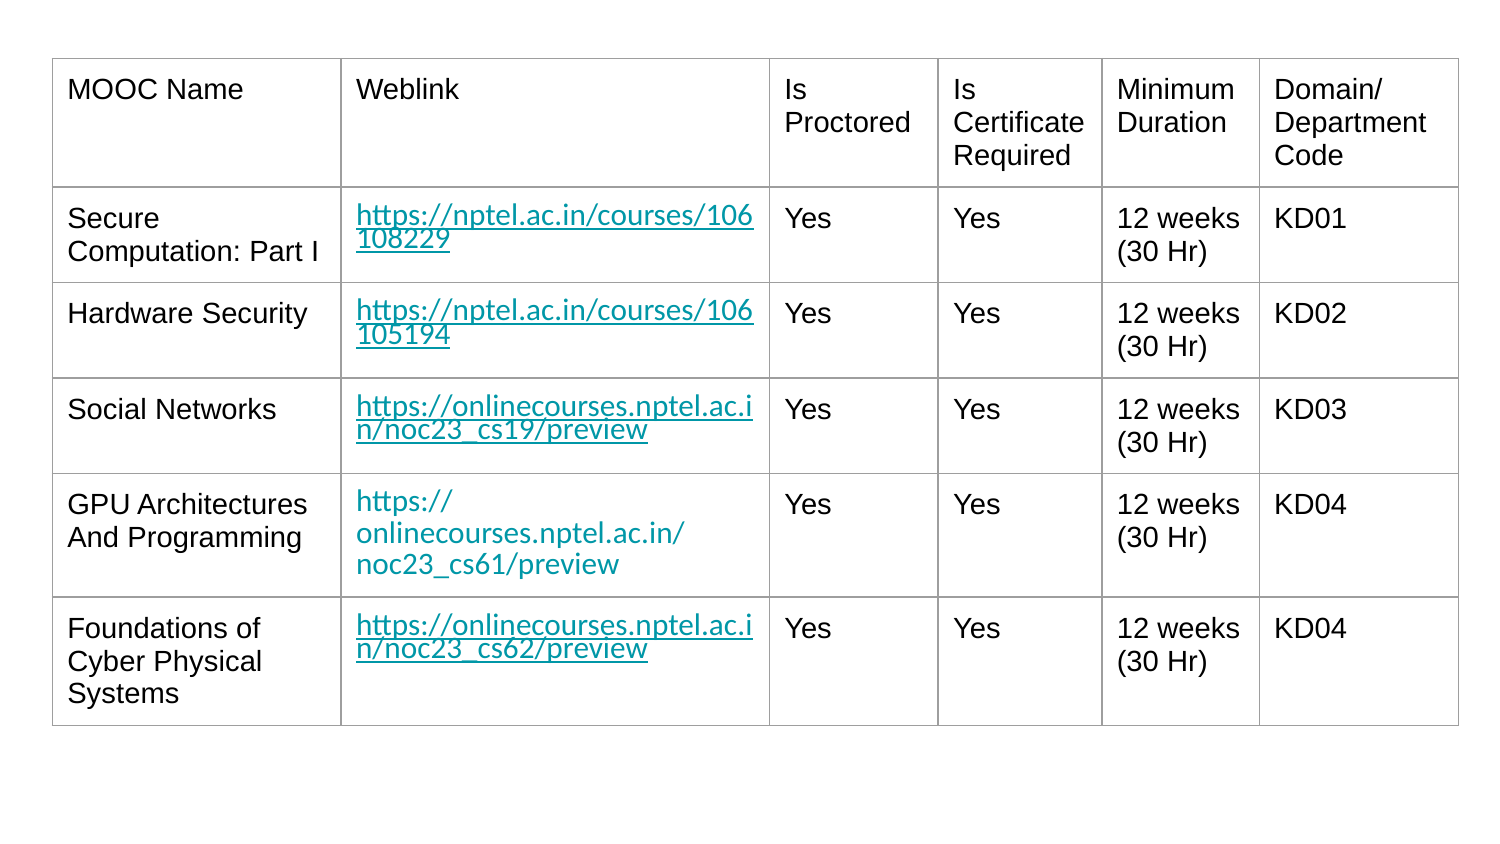

| MOOC Name | Weblink | Is Proctored | Is Certificate Required | Minimum Duration | Domain/ Department Code |
| --- | --- | --- | --- | --- | --- |
| Secure Computation: Part I | https://nptel.ac.in/courses/106108229 | Yes | Yes | 12 weeks (30 Hr) | KD01 |
| Hardware Security | https://nptel.ac.in/courses/106105194 | Yes | Yes | 12 weeks (30 Hr) | KD02 |
| Social Networks | https://onlinecourses.nptel.ac.in/noc23\_cs19/preview | Yes | Yes | 12 weeks (30 Hr) | KD03 |
| GPU Architectures And Programming | https://onlinecourses.nptel.ac.in/noc23\_cs61/preview | Yes | Yes | 12 weeks (30 Hr) | KD04 |
| Foundations of Cyber Physical Systems | https://onlinecourses.nptel.ac.in/noc23\_cs62/preview | Yes | Yes | 12 weeks (30 Hr) | KD04 |